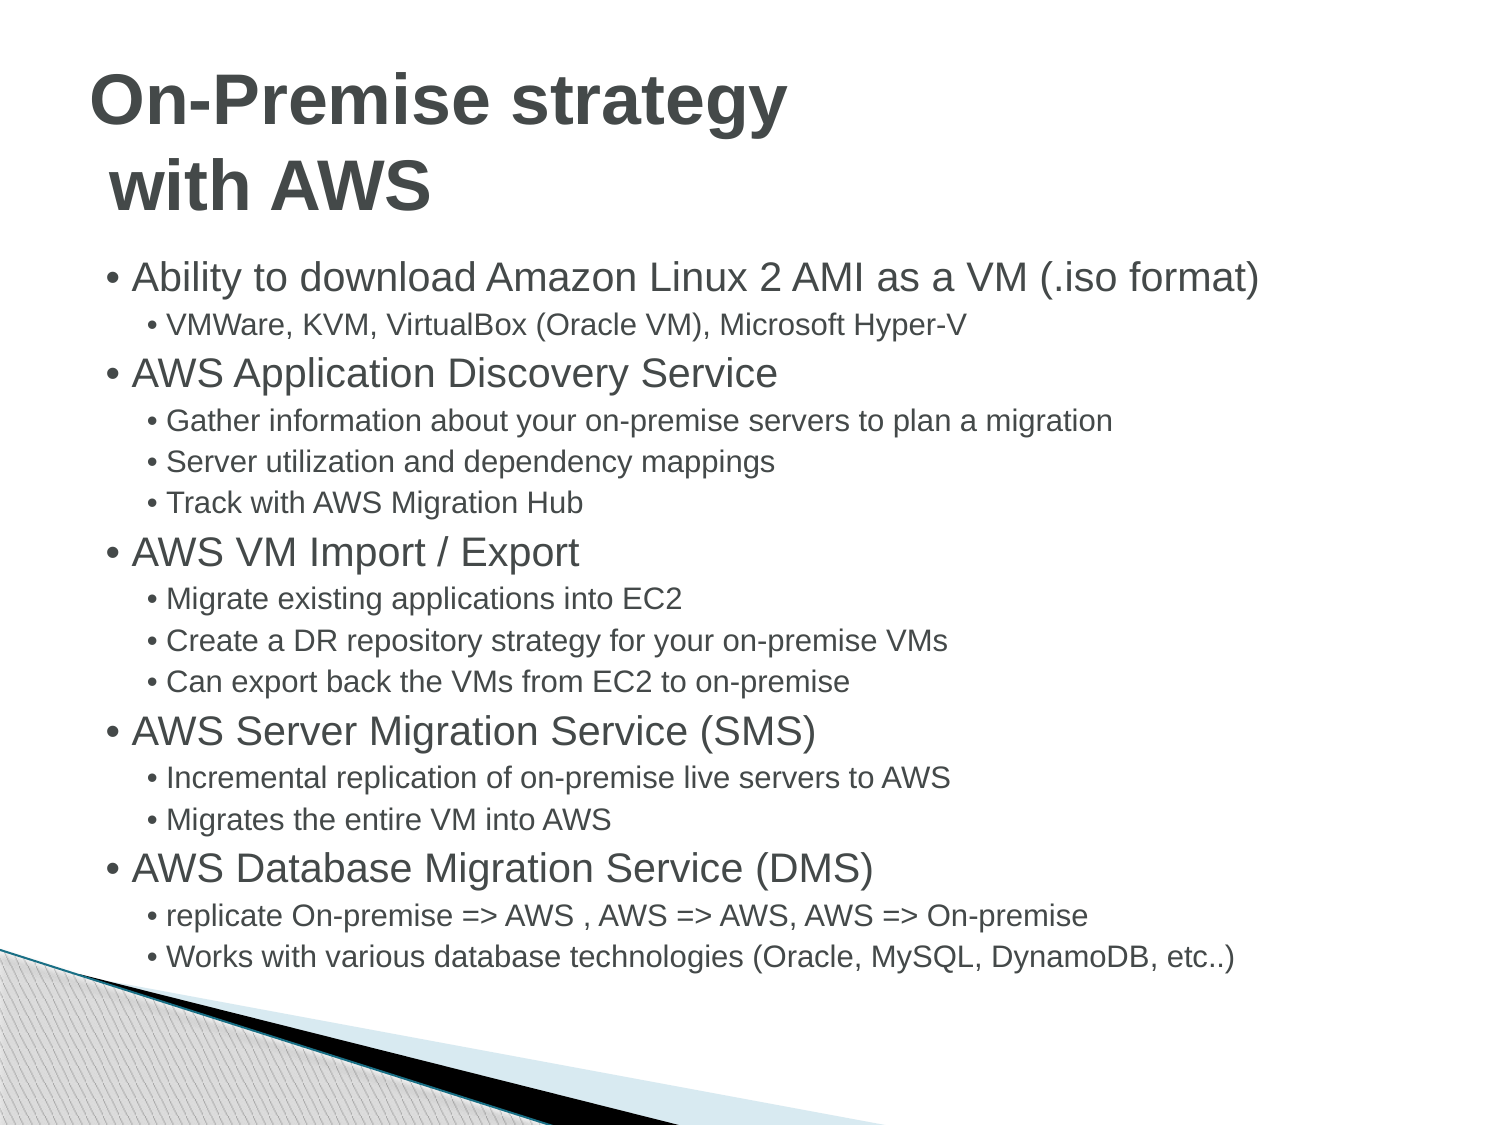

# On-Premise strategy with AWS
• Ability to download Amazon Linux 2 AMI as a VM (.iso format)
• VMWare, KVM, VirtualBox (Oracle VM), Microsoft Hyper-V
• AWS Application Discovery Service
• Gather information about your on-premise servers to plan a migration
• Server utilization and dependency mappings
• Track with AWS Migration Hub
• AWS VM Import / Export
• Migrate existing applications into EC2
• Create a DR repository strategy for your on-premise VMs
• Can export back the VMs from EC2 to on-premise
• AWS Server Migration Service (SMS)
• Incremental replication of on-premise live servers to AWS
• Migrates the entire VM into AWS
• AWS Database Migration Service (DMS)
• replicate On-premise => AWS , AWS => AWS, AWS => On-premise
• Works with various database technologies (Oracle, MySQL, DynamoDB, etc..)